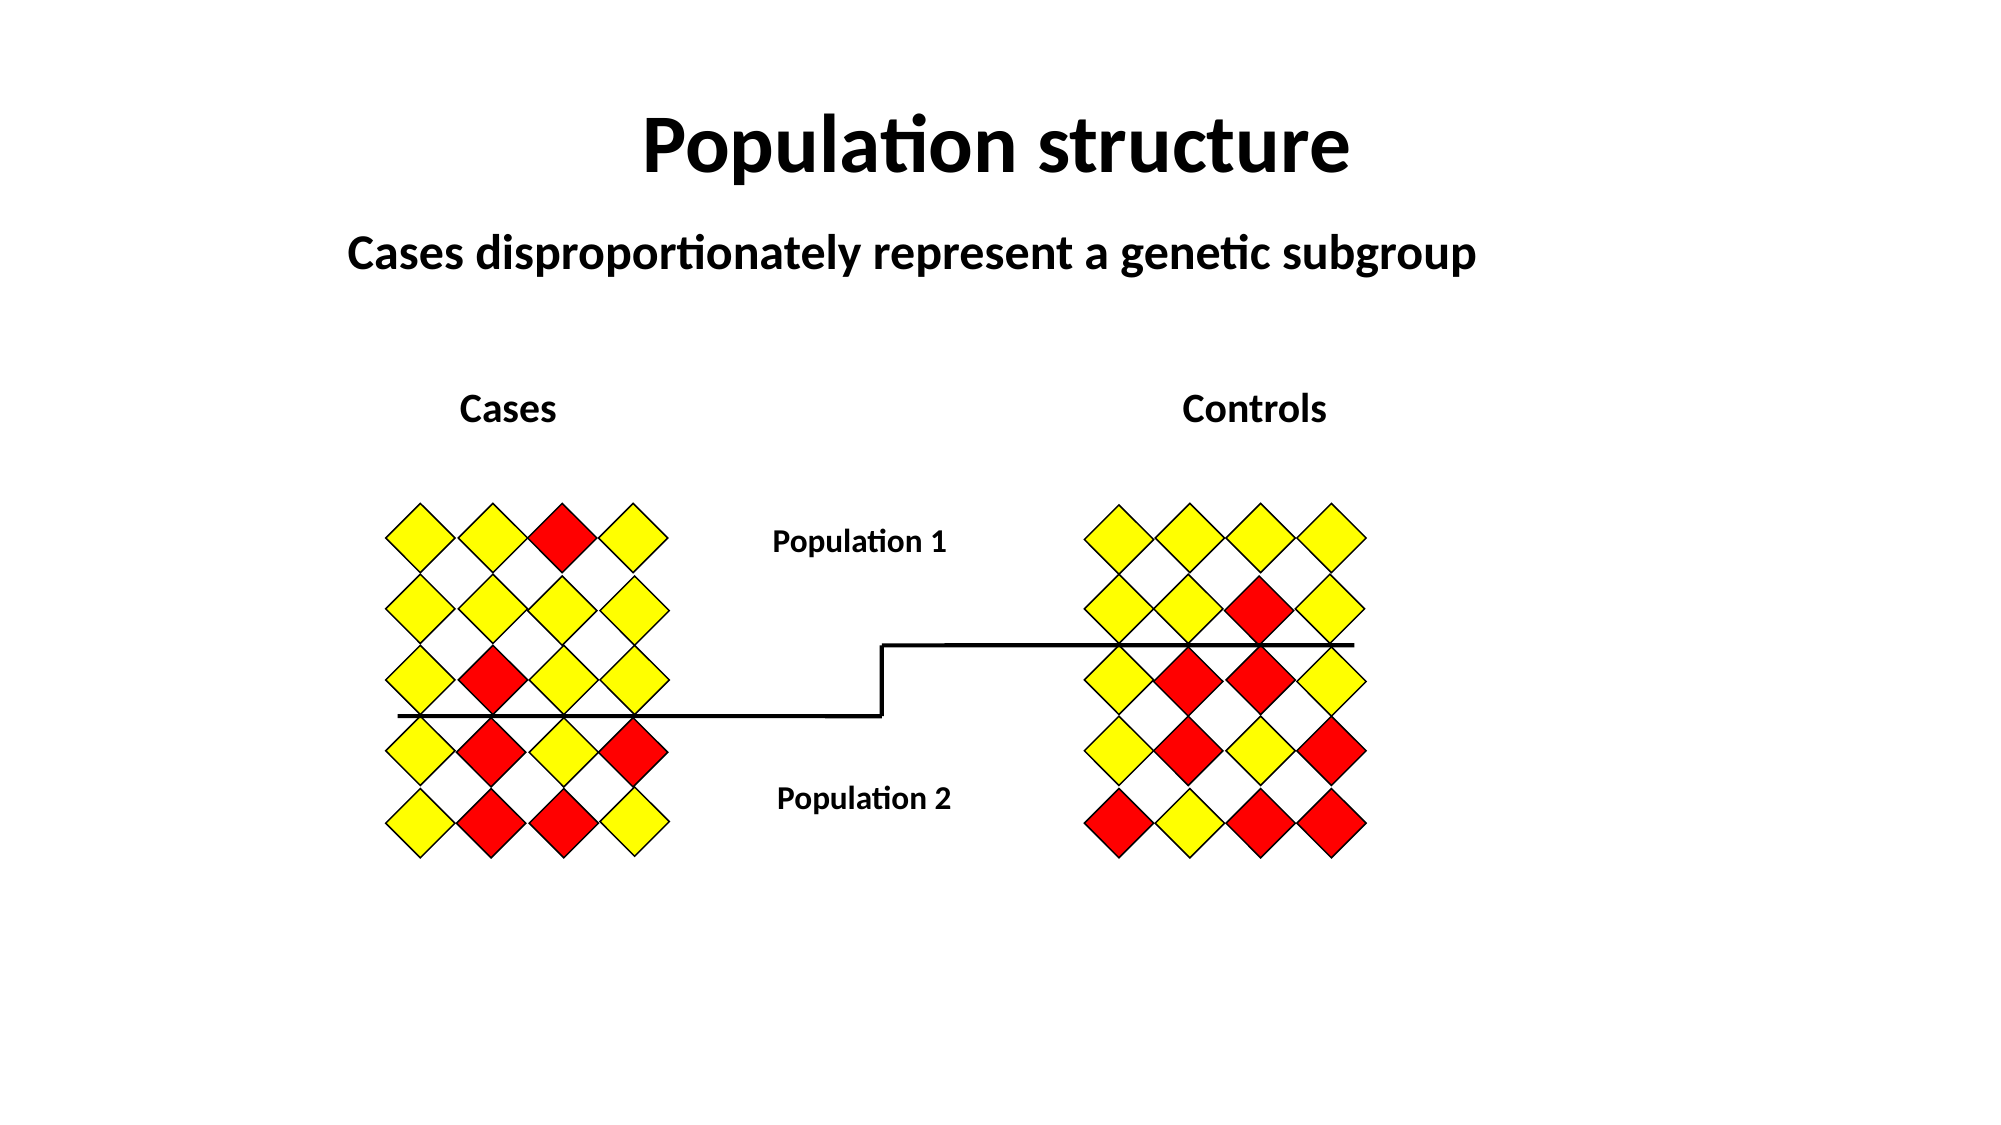

Population structure
Cases disproportionately represent a genetic subgroup
Cases                                                                  Controls

 Population 1

Population 2